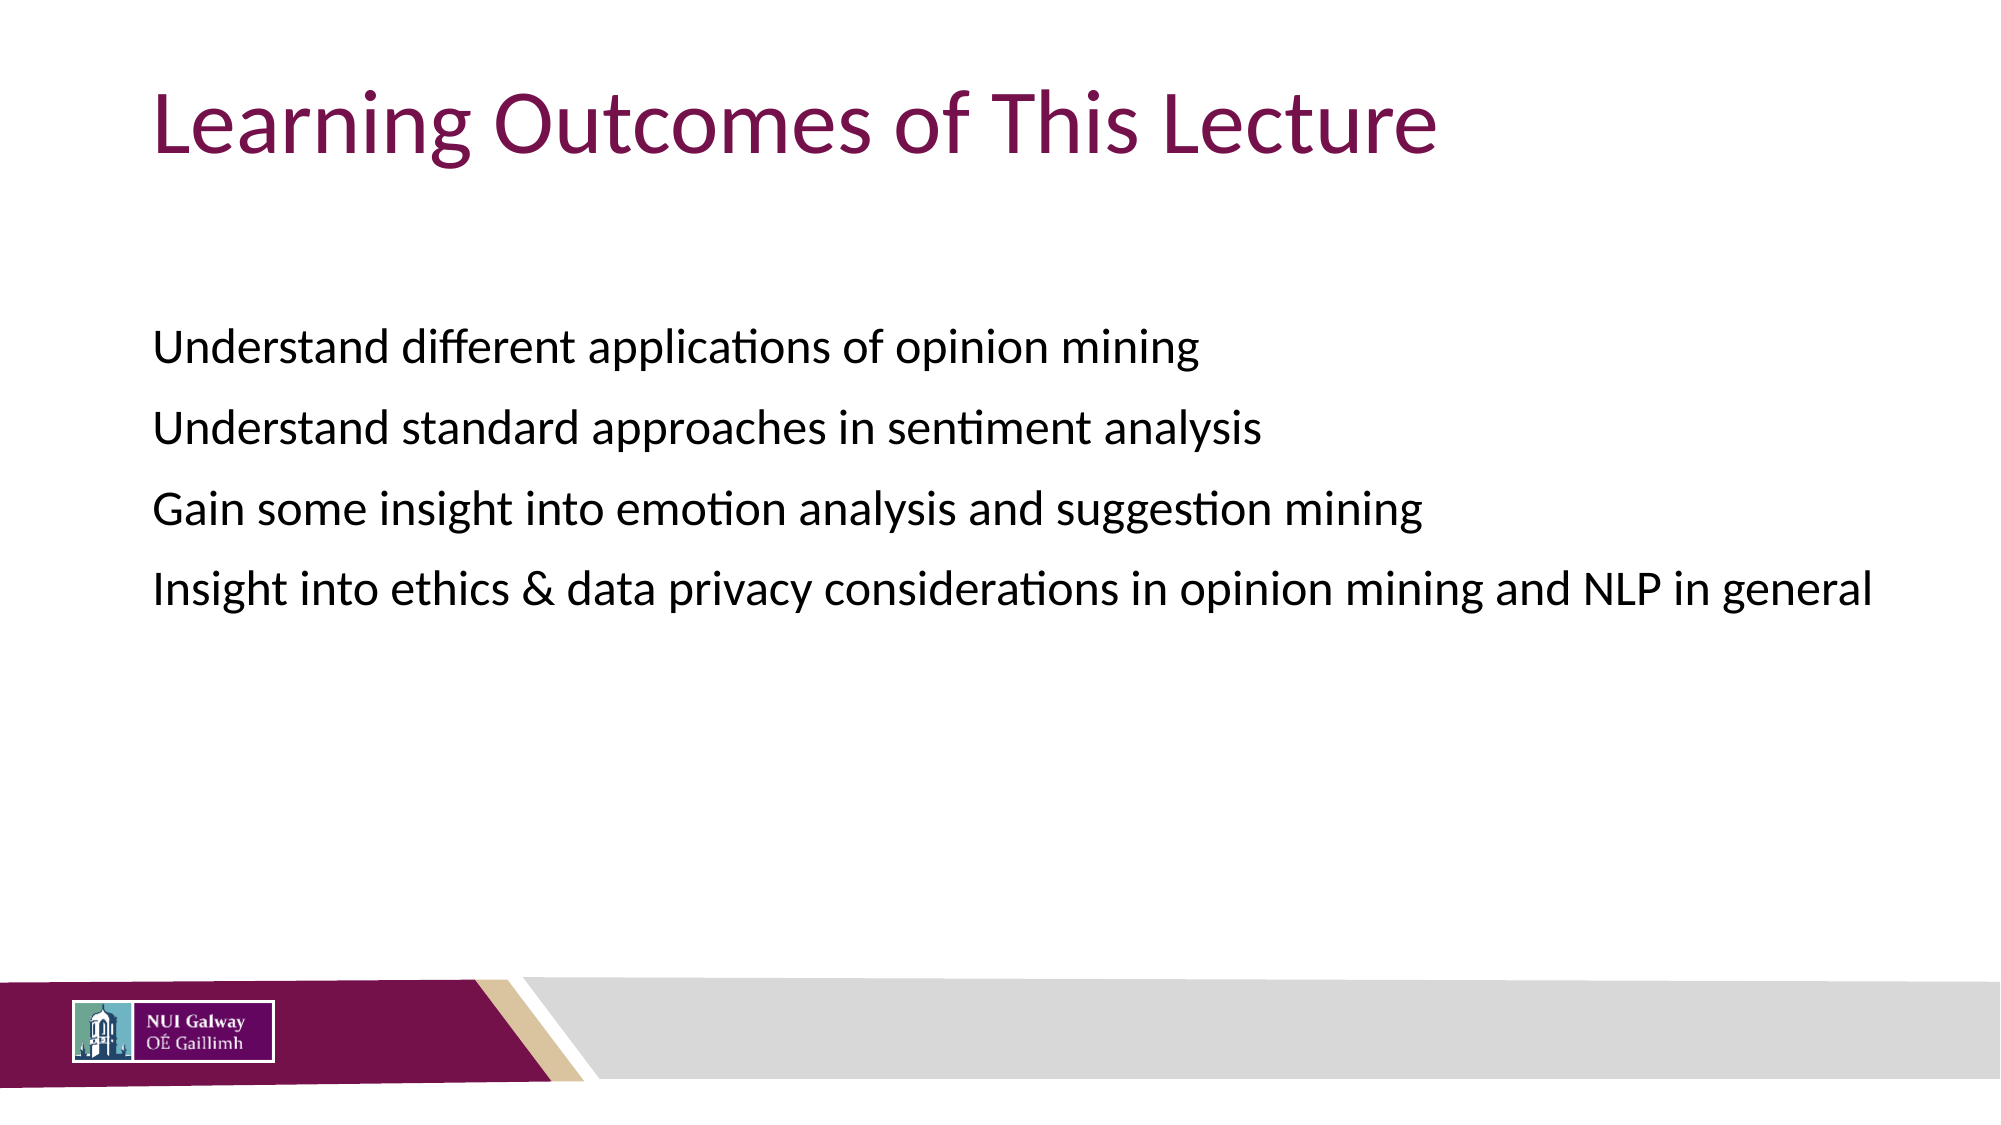

# Learning Outcomes of This Lecture
Understand different applications of opinion mining
Understand standard approaches in sentiment analysis
Gain some insight into emotion analysis and suggestion mining
Insight into ethics & data privacy considerations in opinion mining and NLP in general